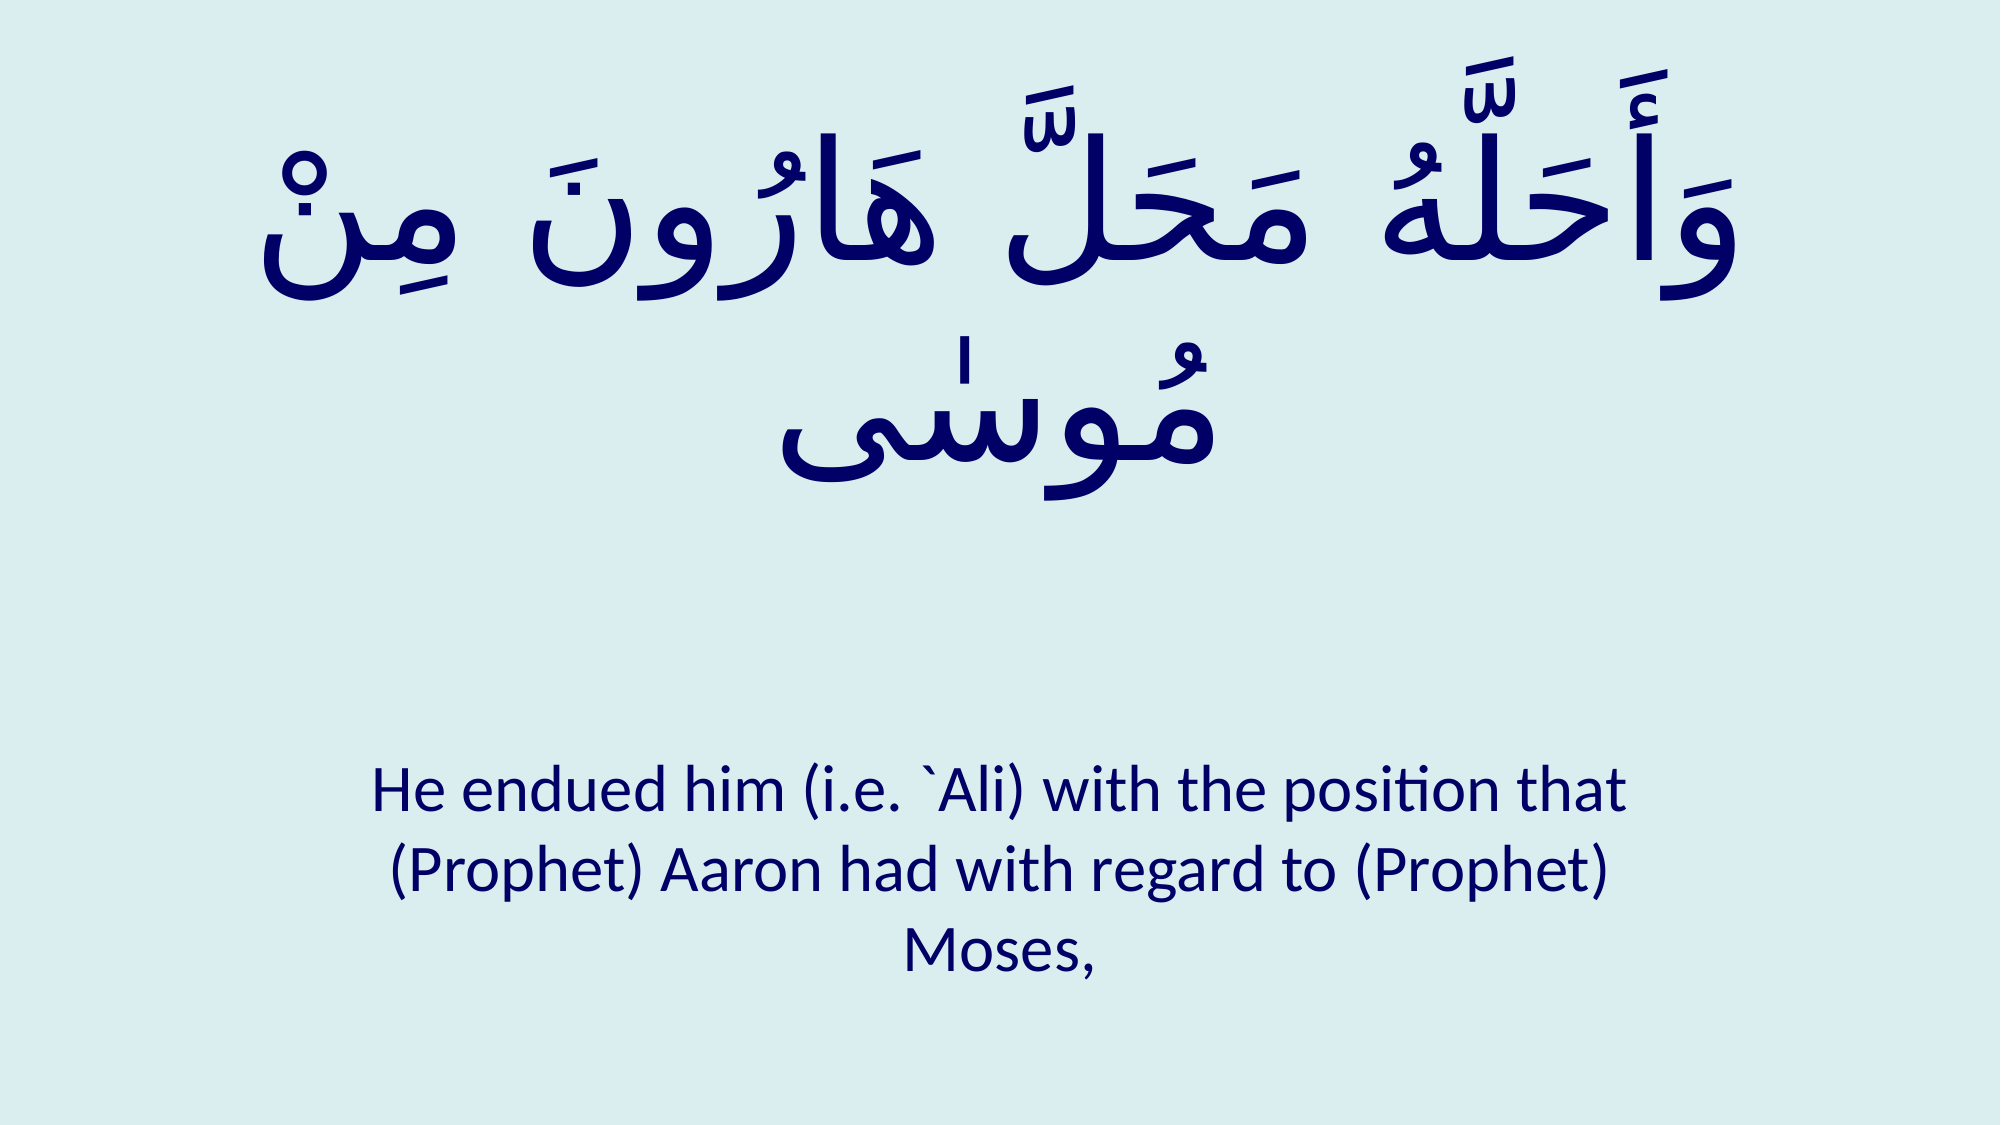

# وَأَحَلَّهُ مَحَلَّ هَارُونَ مِنْ مُوسٰى
He endued him (i.e. `Ali) with the position that (Prophet) Aaron had with regard to (Prophet) Moses,